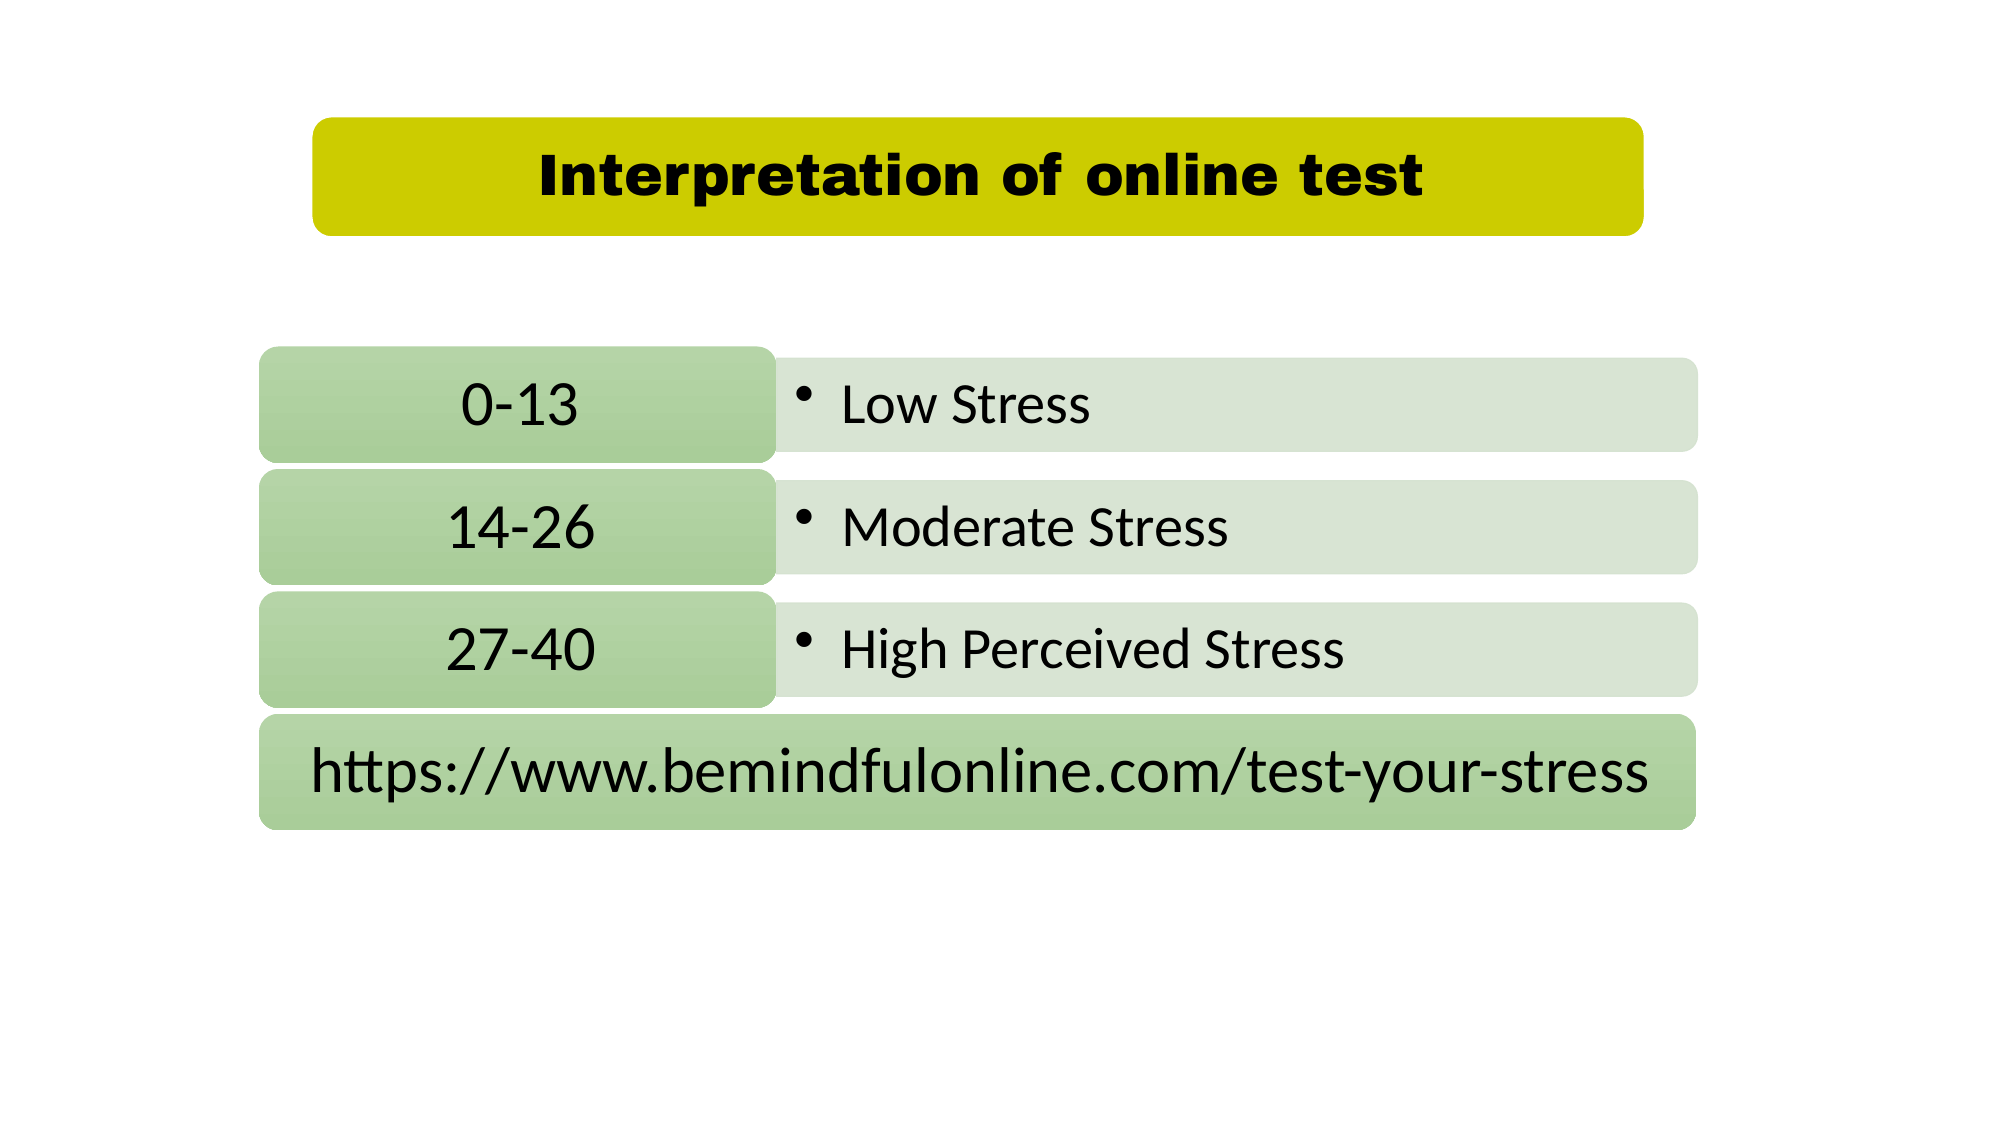

Interpretation of online test
Low Stress
0-13
Moderate Stress
14-26
High Perceived Stress
27-40
https://www.bemindfulonline.com/test-your-stress